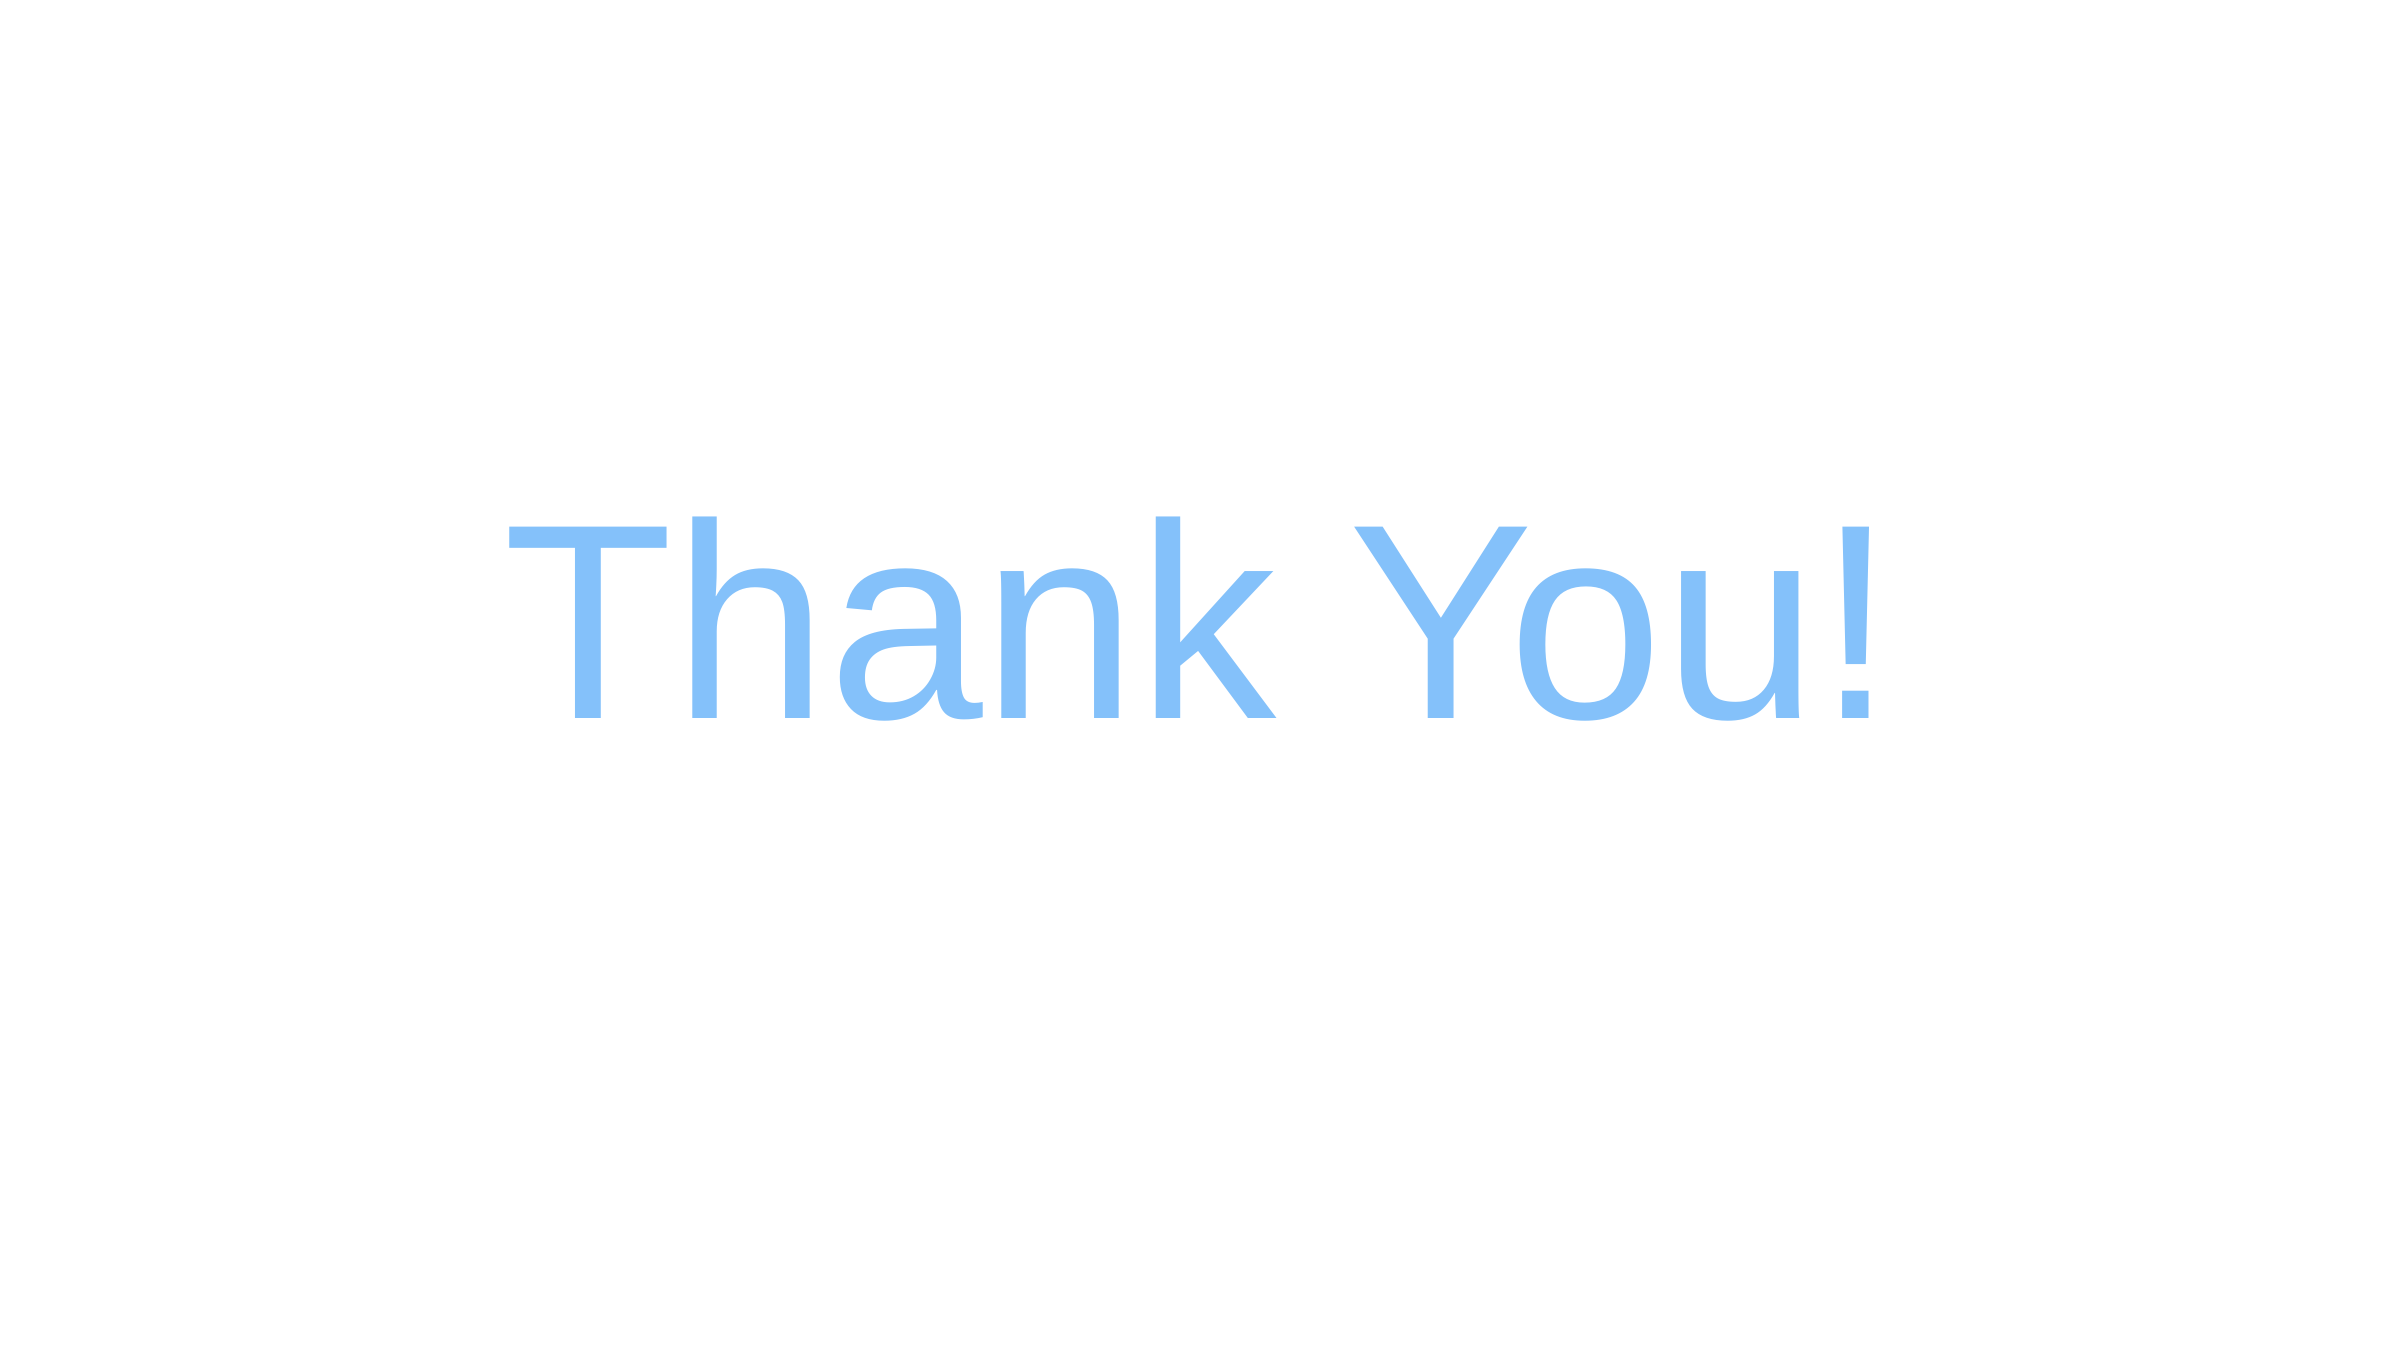

Thank You!
For more insights or questions, please reach out.